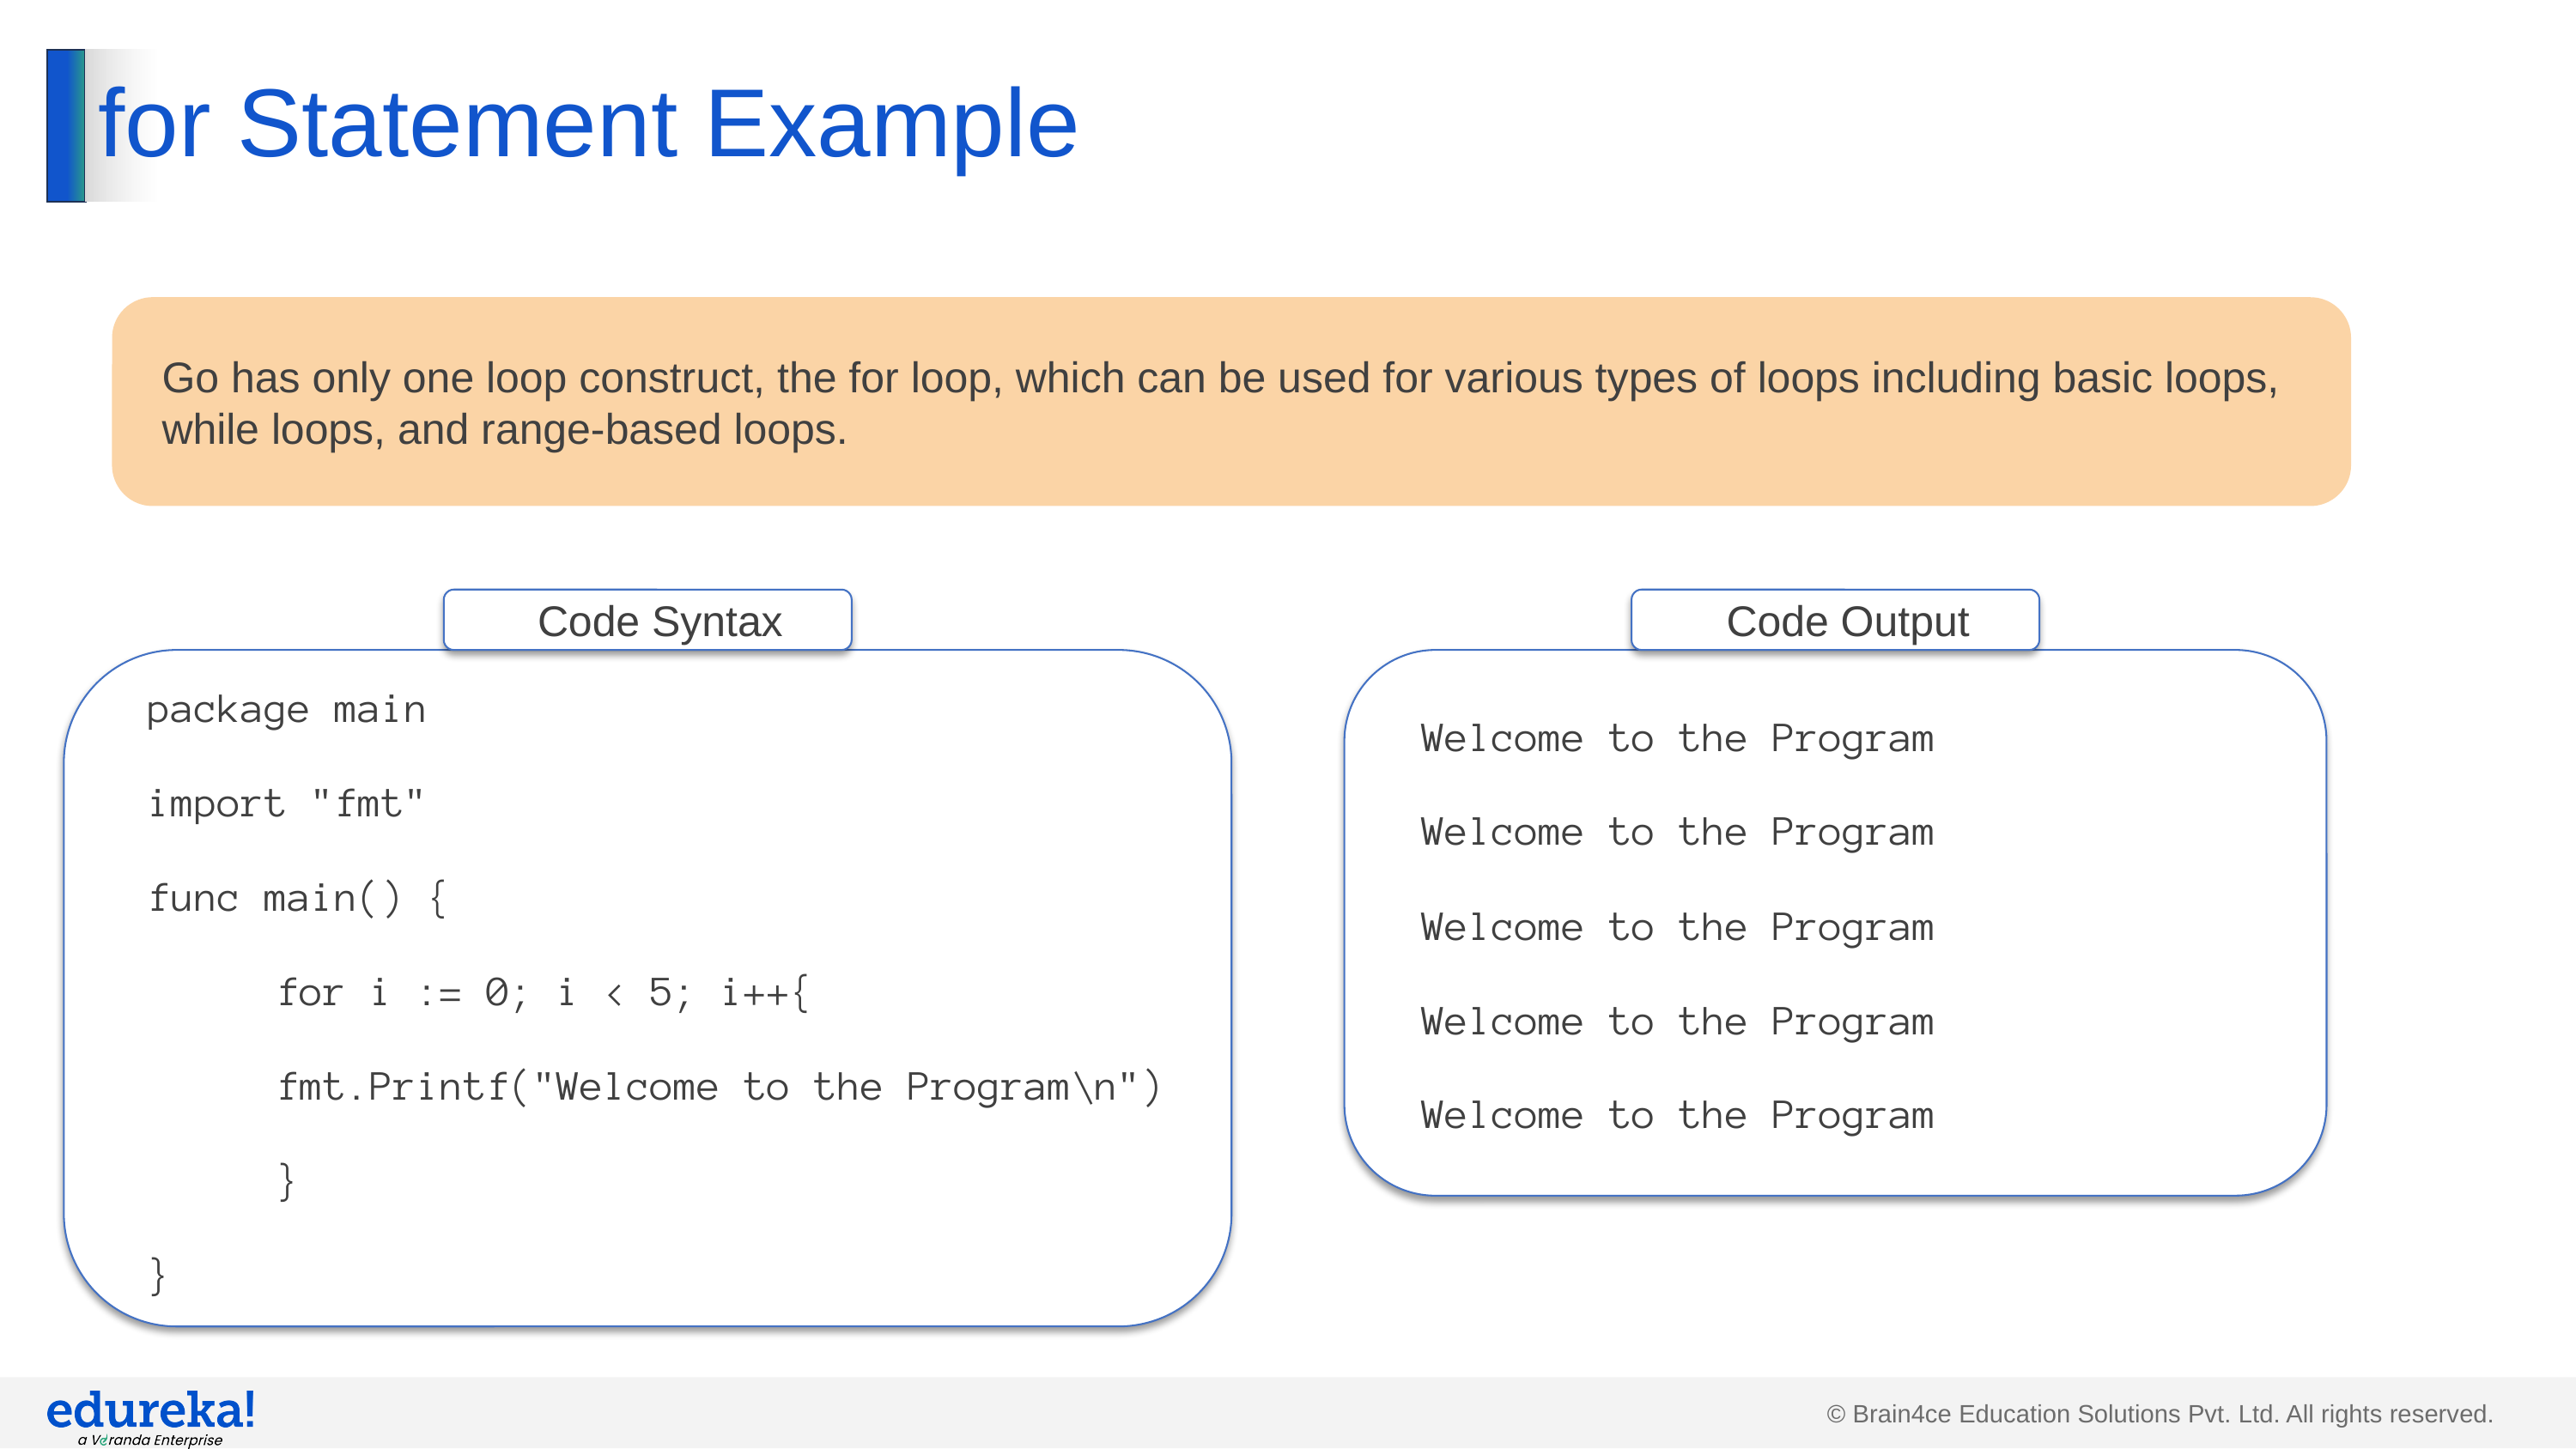

# for Statement Example
Go has only one loop construct, the for loop, which can be used for various types of loops including basic loops, while loops, and range-based loops.
Code Syntax
Code Output
package main
import "fmt"
func main() {
	for i := 0; i < 5; i++{
	fmt.Printf("Welcome to the Program\n")
	}
}
Welcome to the Program
Welcome to the Program
Welcome to the Program
Welcome to the Program
Welcome to the Program